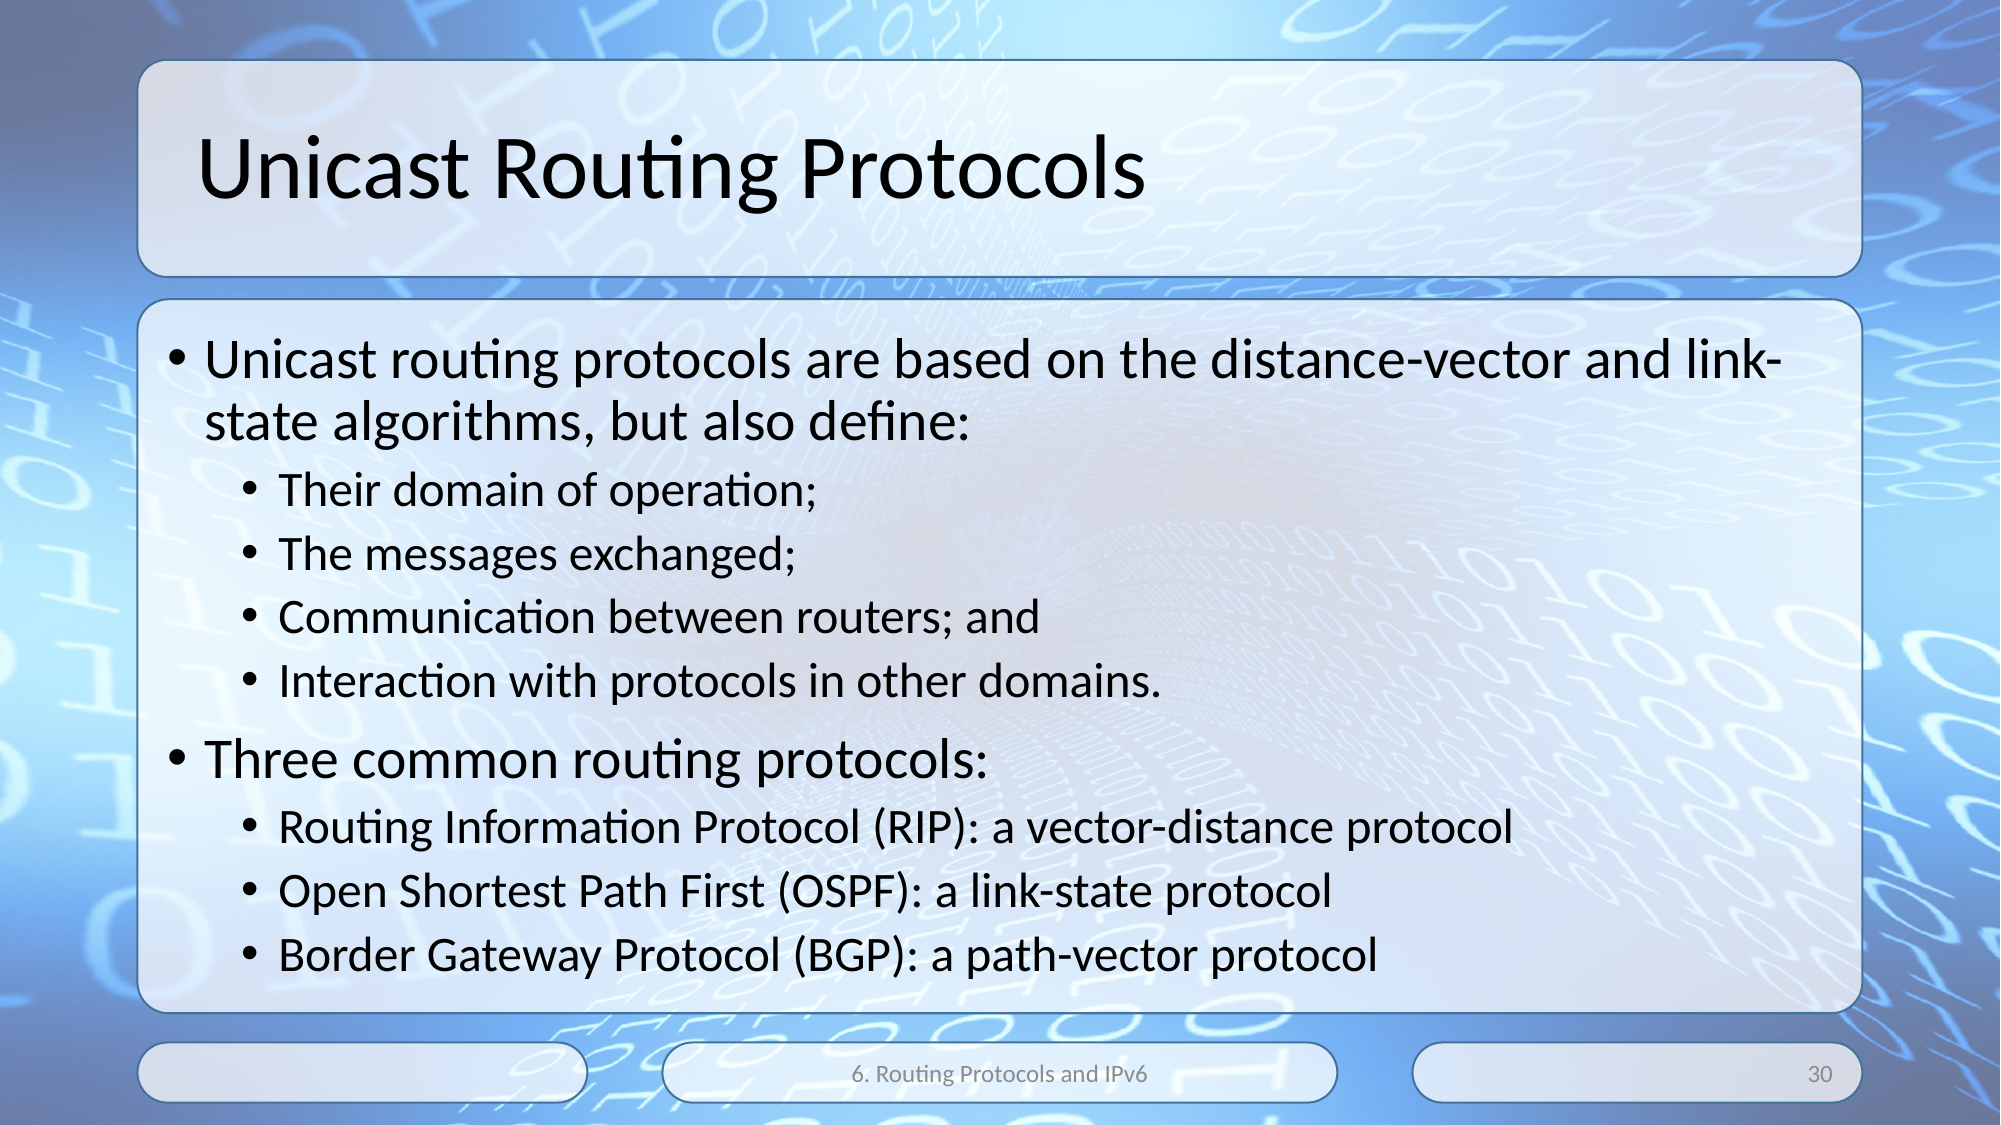

# Unicast Routing Protocols
Unicast routing protocols are based on the distance-vector and link-state algorithms, but also define:
Their domain of operation;
The messages exchanged;
Communication between routers; and
Interaction with protocols in other domains.
Three common routing protocols:
Routing Information Protocol (RIP): a vector-distance protocol
Open Shortest Path First (OSPF): a link-state protocol
Border Gateway Protocol (BGP): a path-vector protocol
6. Routing Protocols and IPv6
30